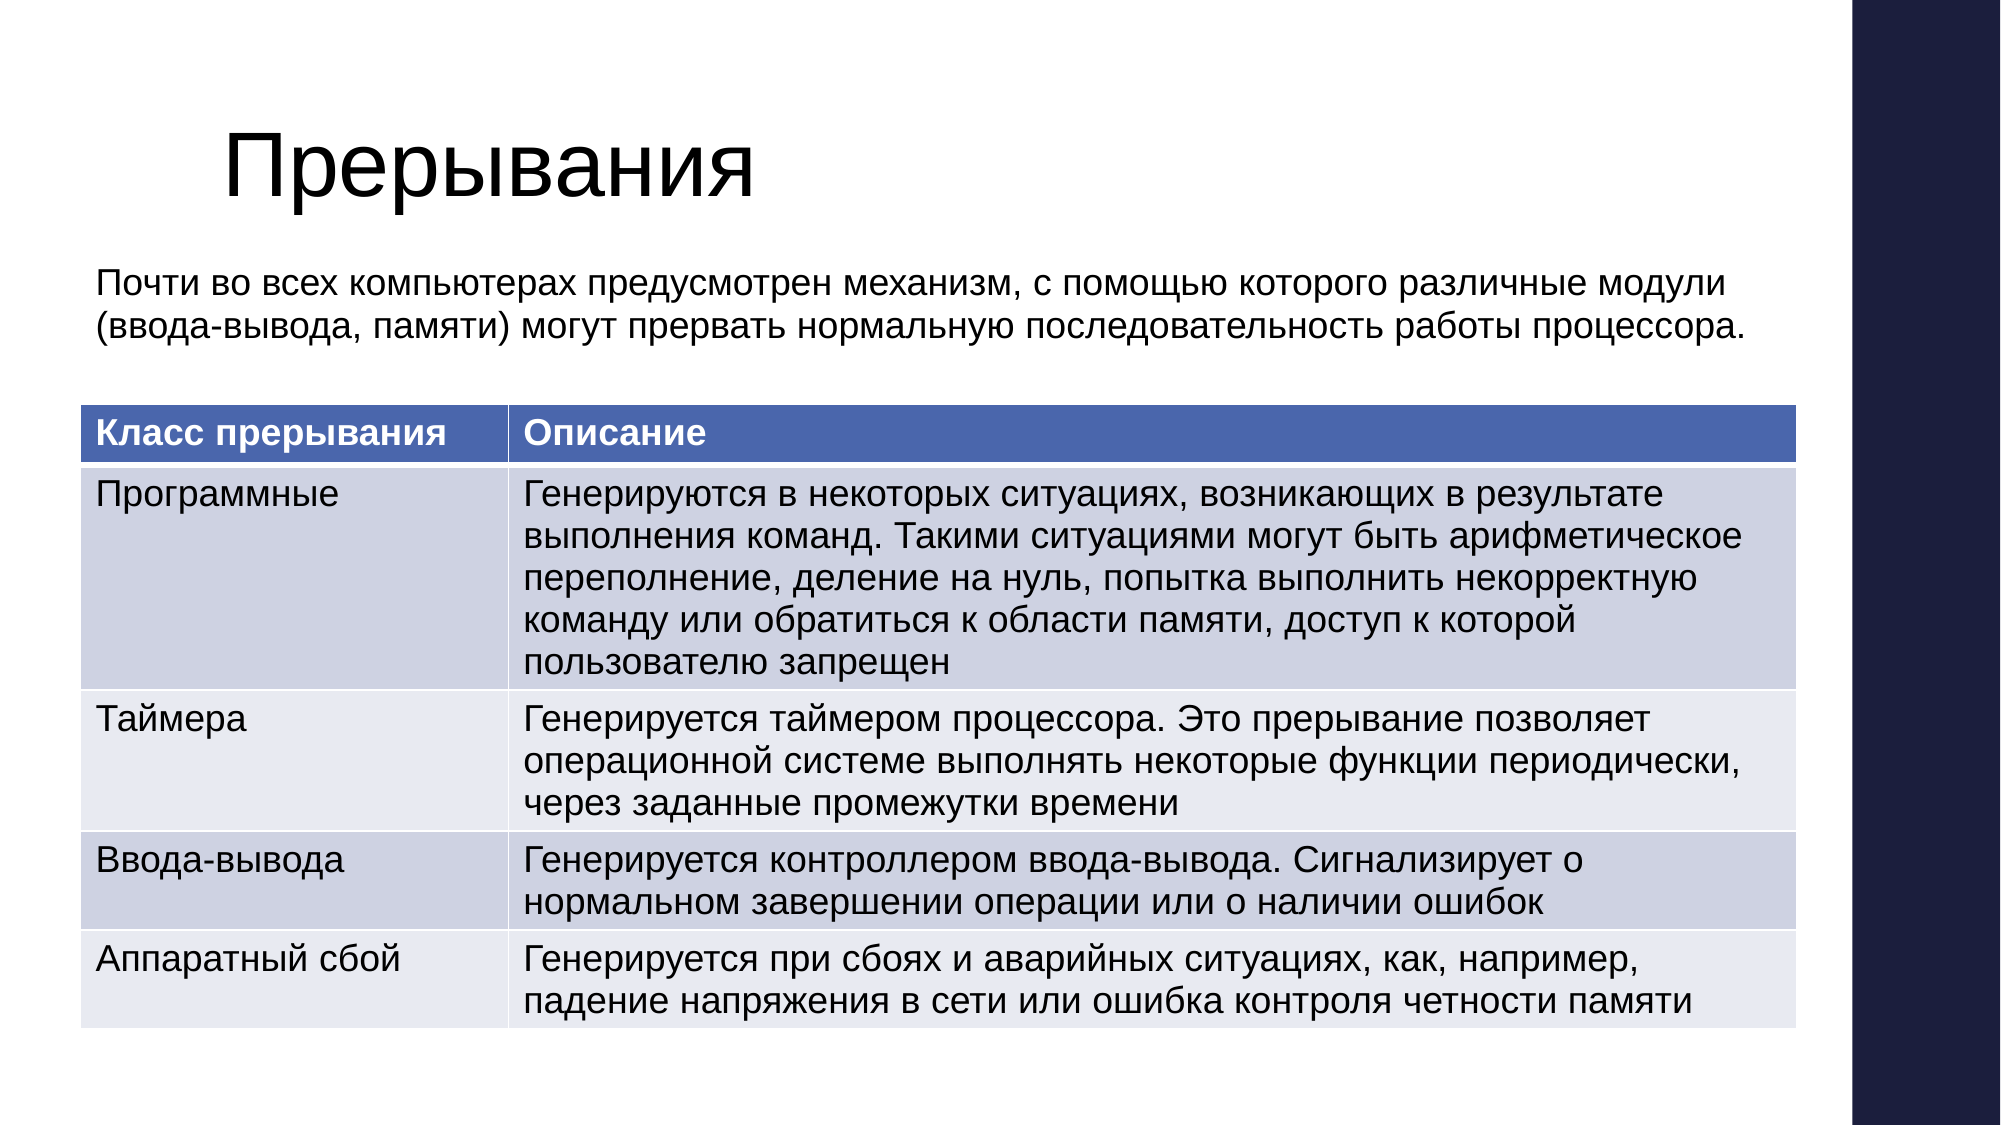

# Прерывания
Почти во всех компьютерах предусмотрен механизм, с помощью которого различные модули (ввода-вывода, памяти) могут прервать нормальную последовательность работы процессора.
| Класс прерывания | Описание |
| --- | --- |
| Программные | Генерируются в некоторых ситуациях, возникающих в результате выполнения команд. Такими ситуациями могут быть арифметическое переполнение, деление на нуль, попытка выполнить некорректную команду или обратиться к области памяти, доступ к которой пользователю запрещен |
| Таймера | Генерируется таймером процессора. Это прерывание позволяет операционной системе выполнять некоторые функции периодически, через заданные промежутки времени |
| Ввода-вывода | Генерируется контроллером ввода-вывода. Сигнализирует о нормальном завершении операции или о наличии ошибок |
| Аппаратный сбой | Генерируется при сбоях и аварийных ситуациях, как, например, падение напряжения в сети или ошибка контроля четности памяти |